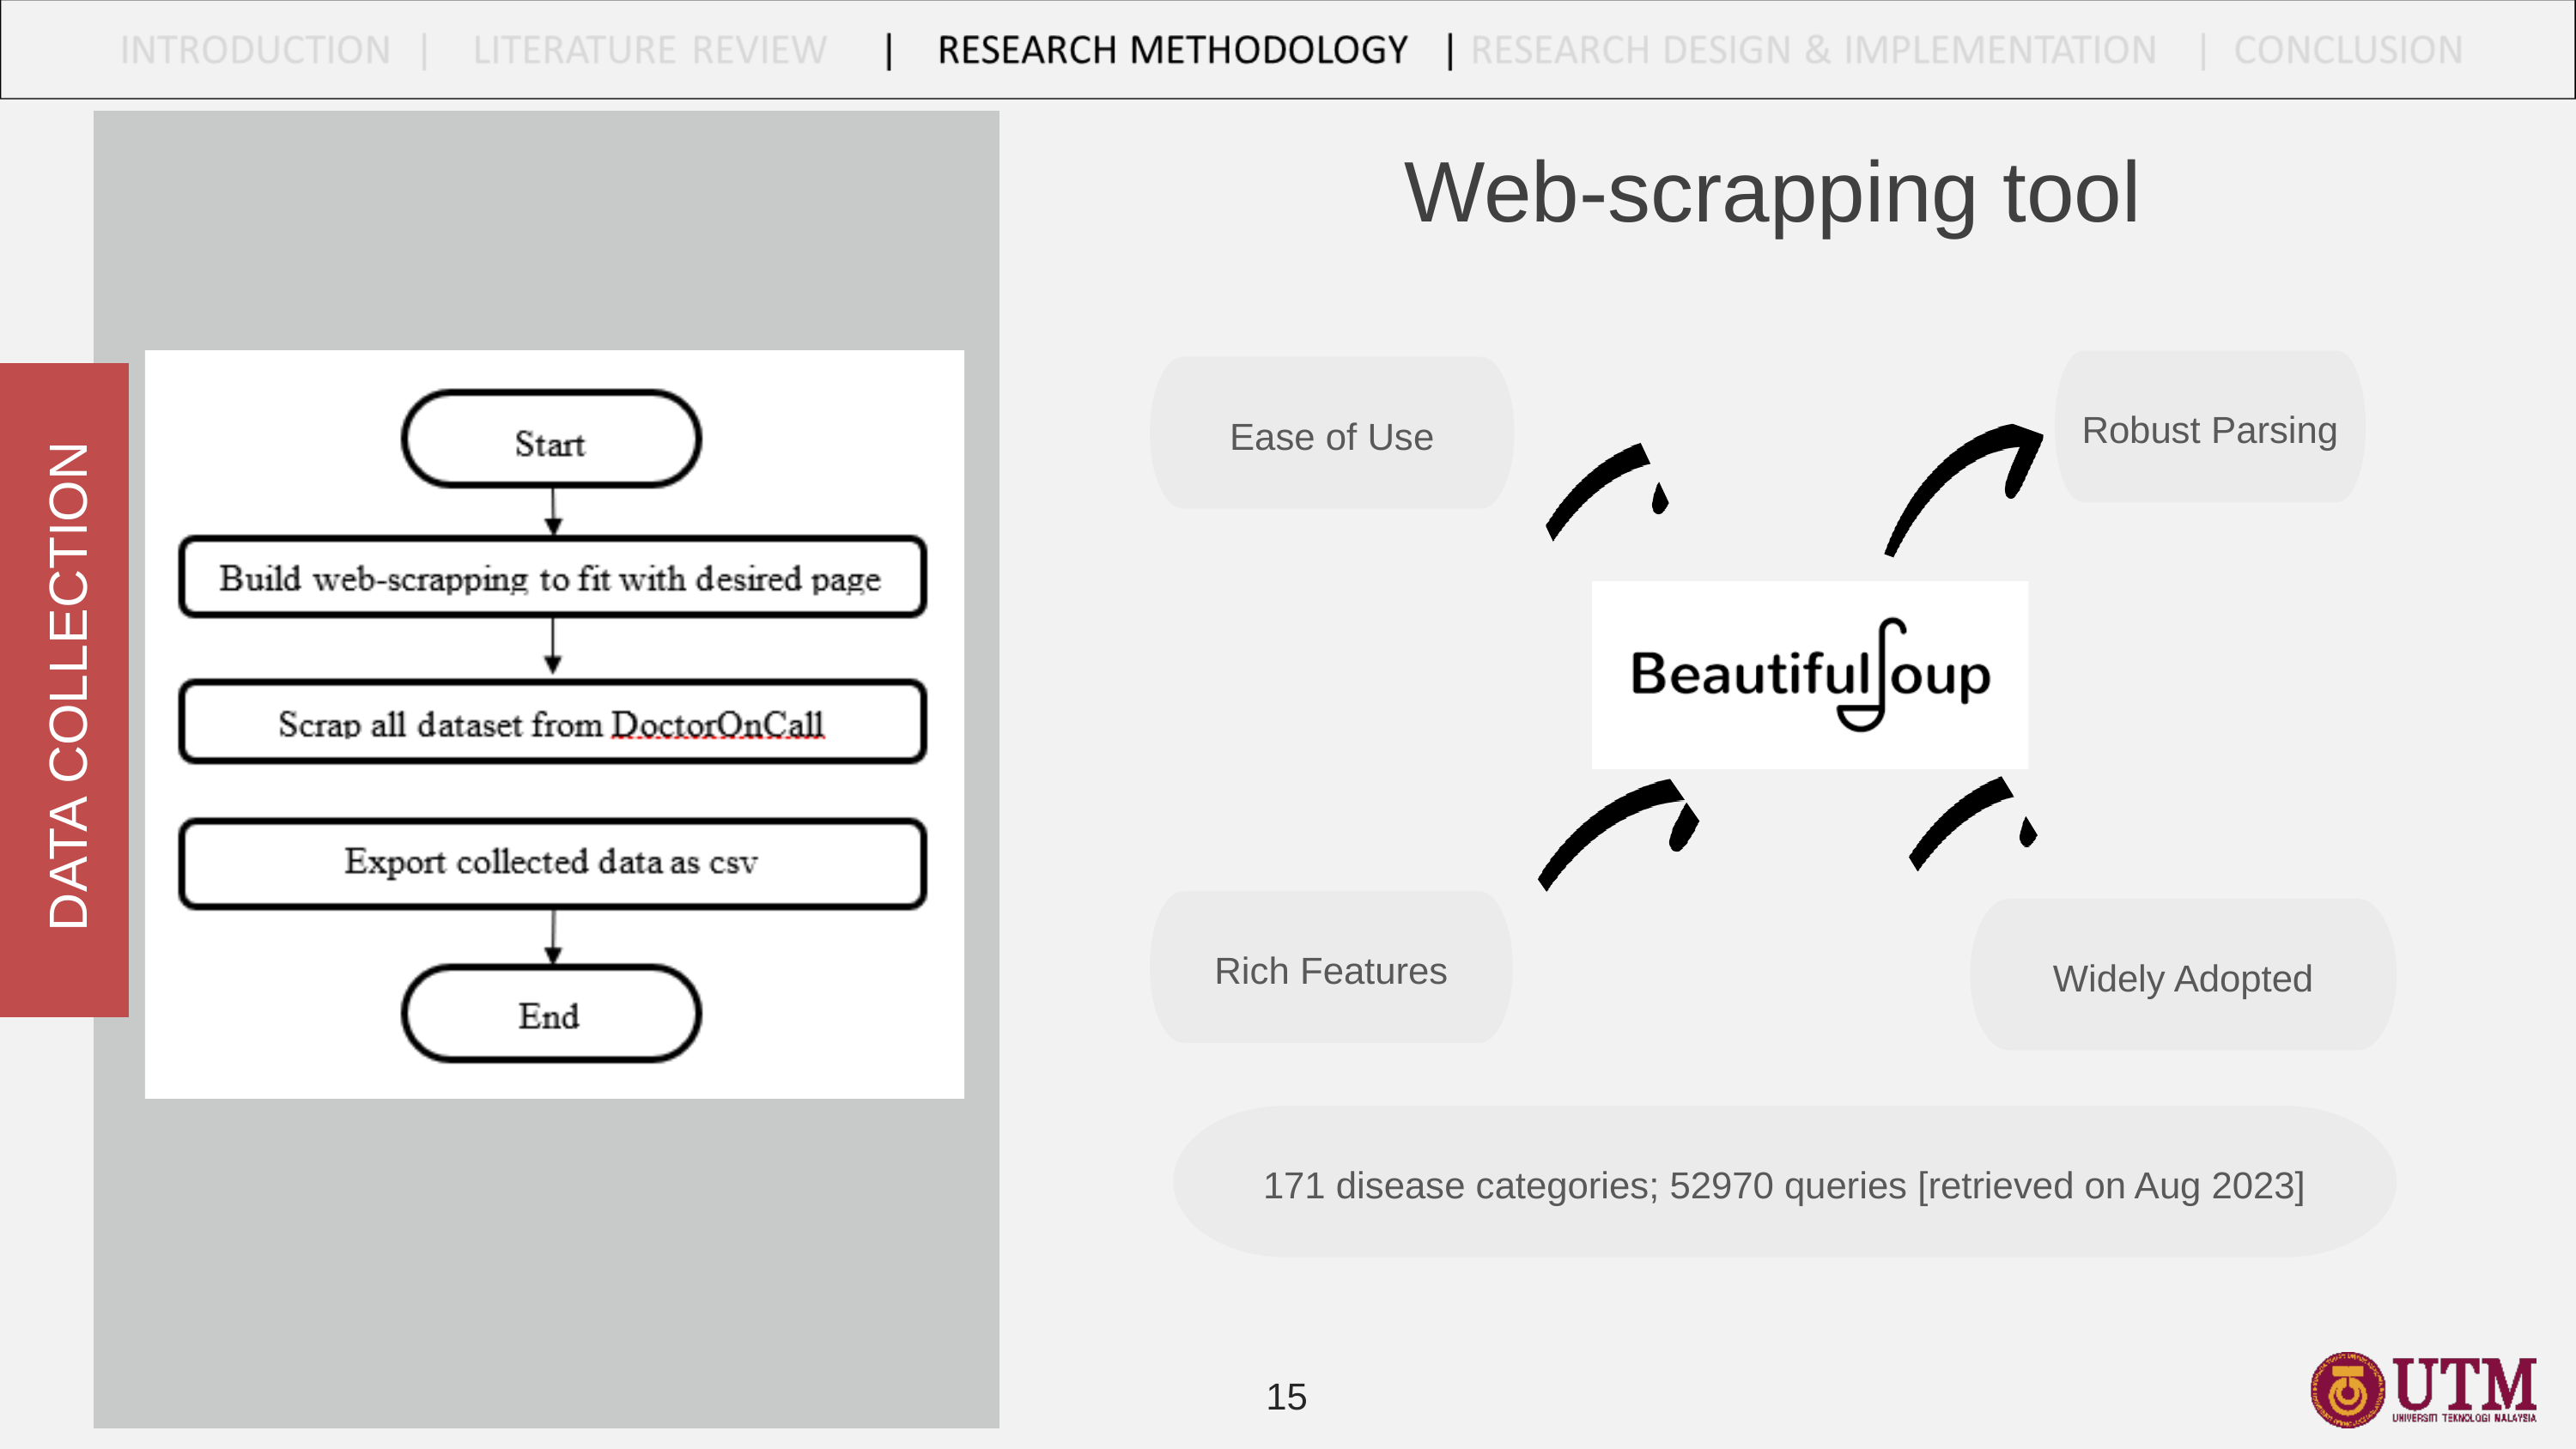

Web-scrapping tool

Robust Parsing

Ease of Use

DATA COLLECTION

Rich Features

Widely Adopted

171 disease categories; 52970 queries [retrieved on Aug 2023]

15